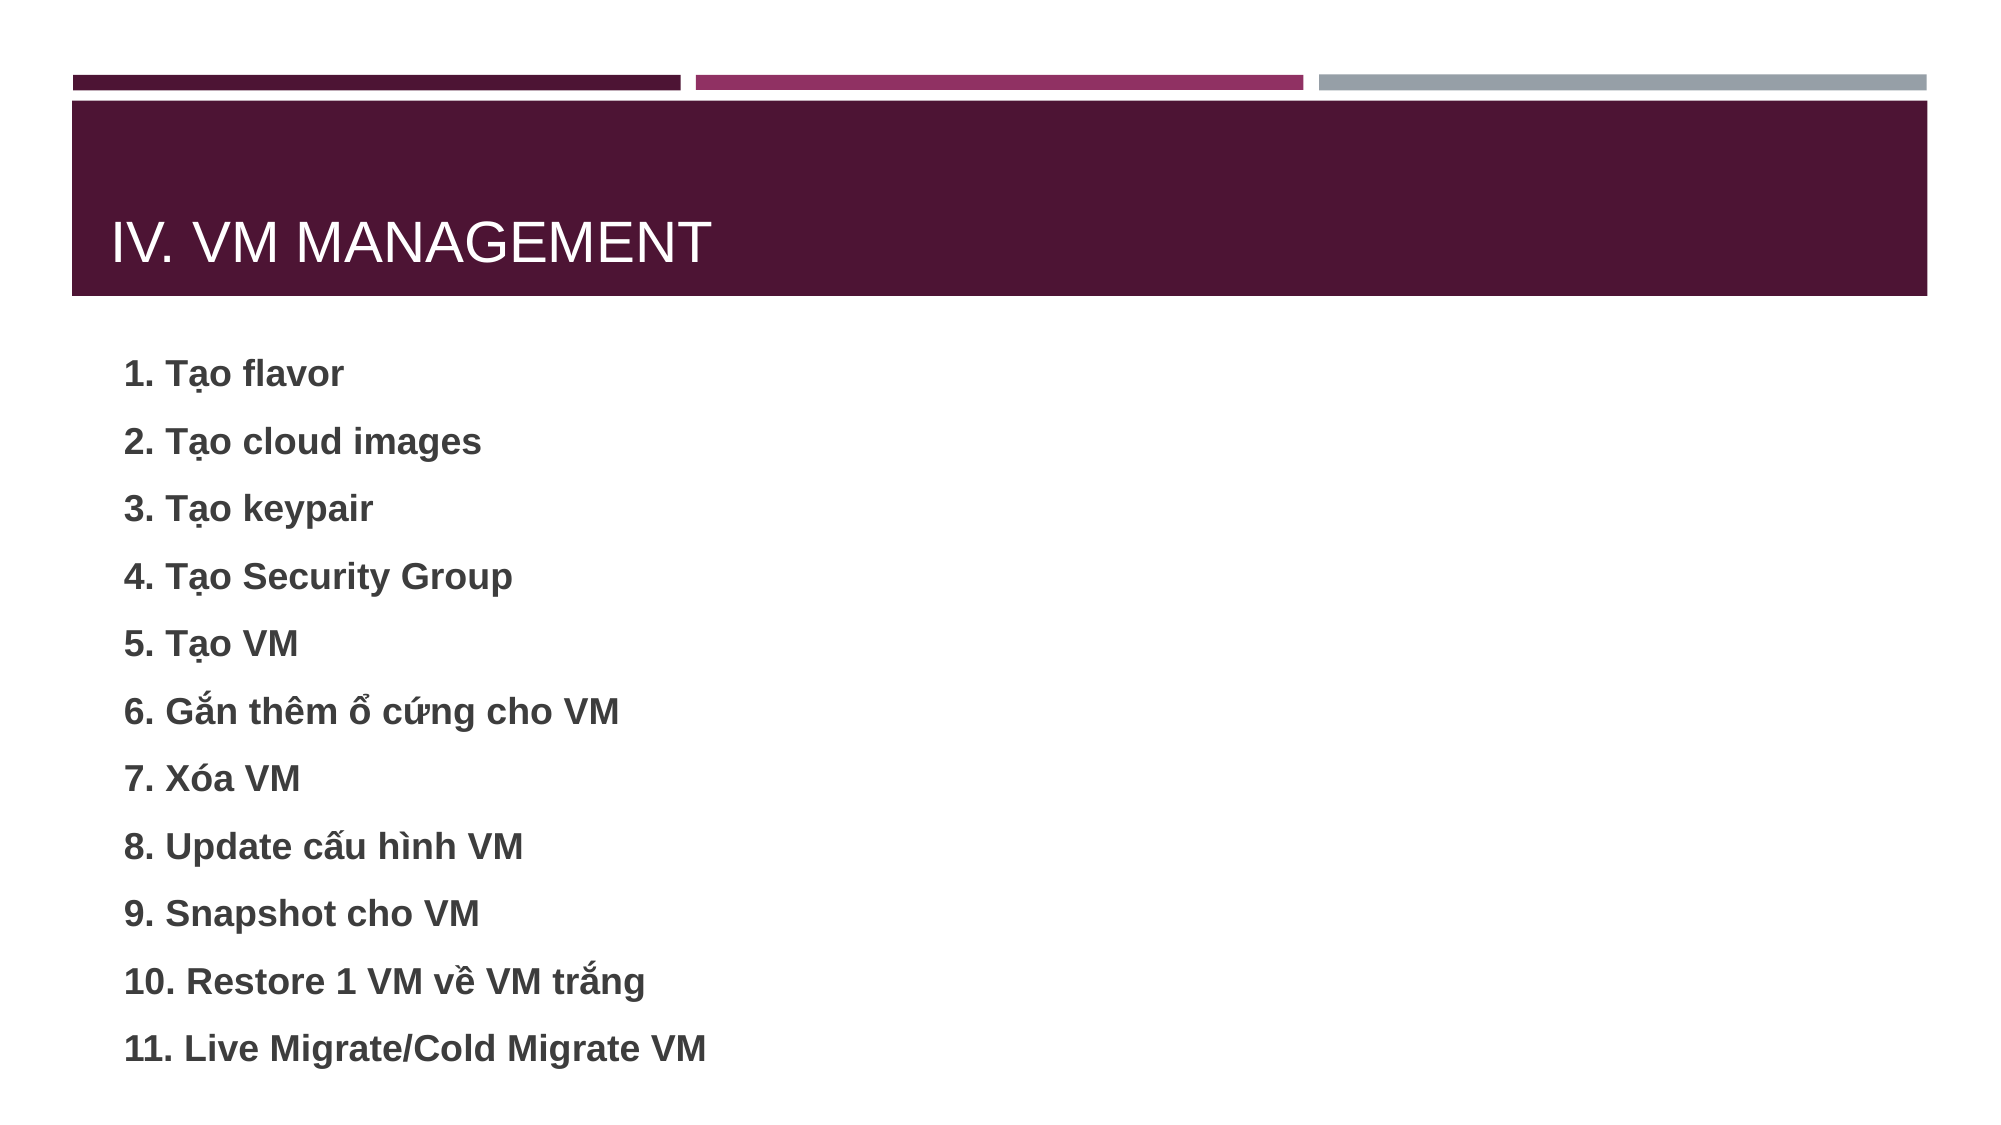

# IV. VM MANAGEMENT
1. Tạo flavor
2. Tạo cloud images
3. Tạo keypair
4. Tạo Security Group
5. Tạo VM
6. Gắn thêm ổ cứng cho VM
7. Xóa VM
8. Update cấu hình VM
9. Snapshot cho VM
10. Restore 1 VM về VM trắng
11. Live Migrate/Cold Migrate VM